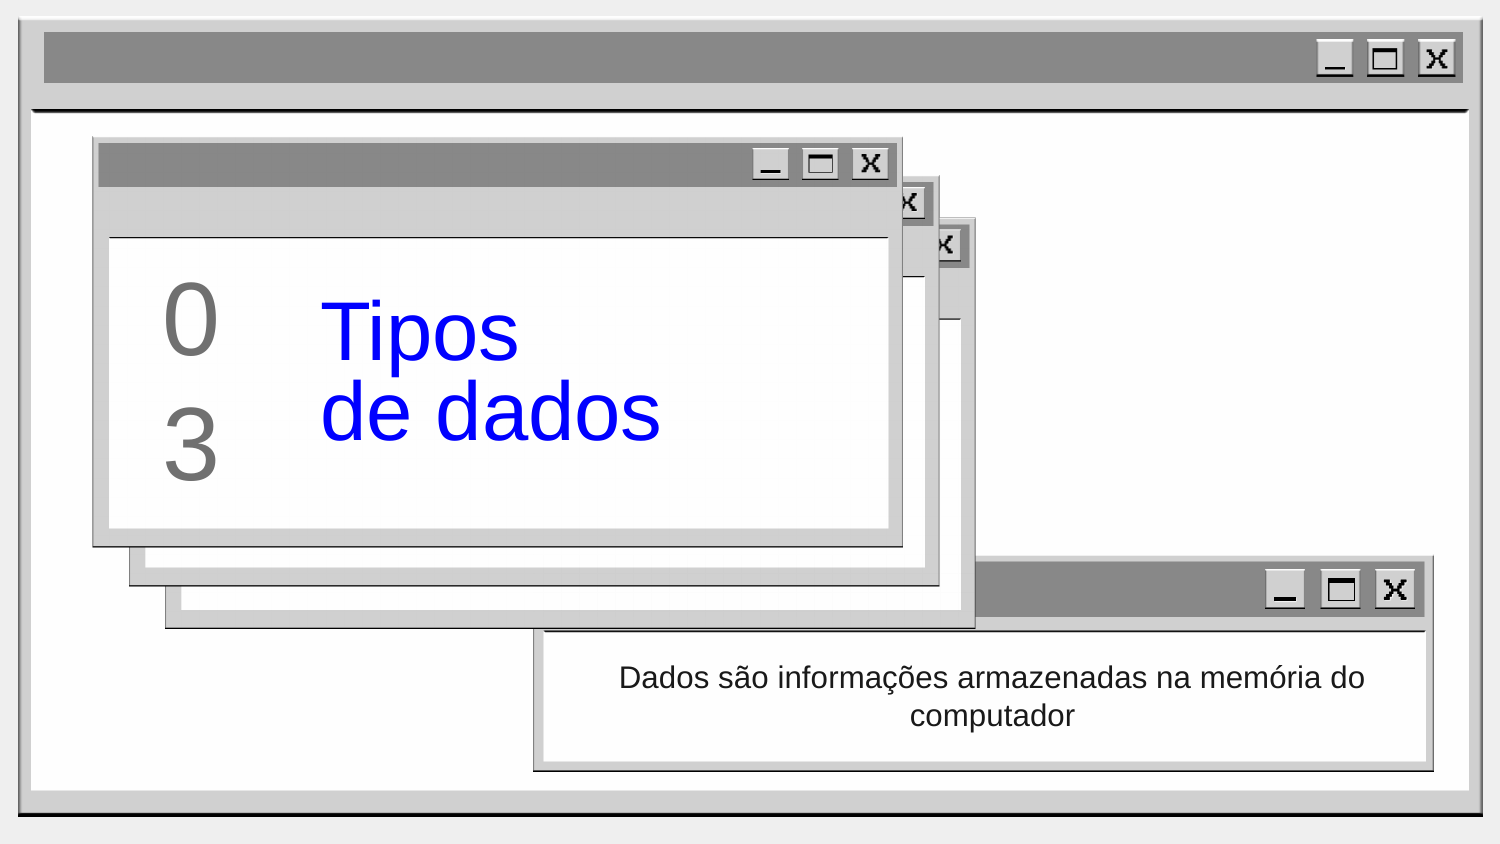

# Tipos
de dados
03
Dados são informações armazenadas na memória do computador